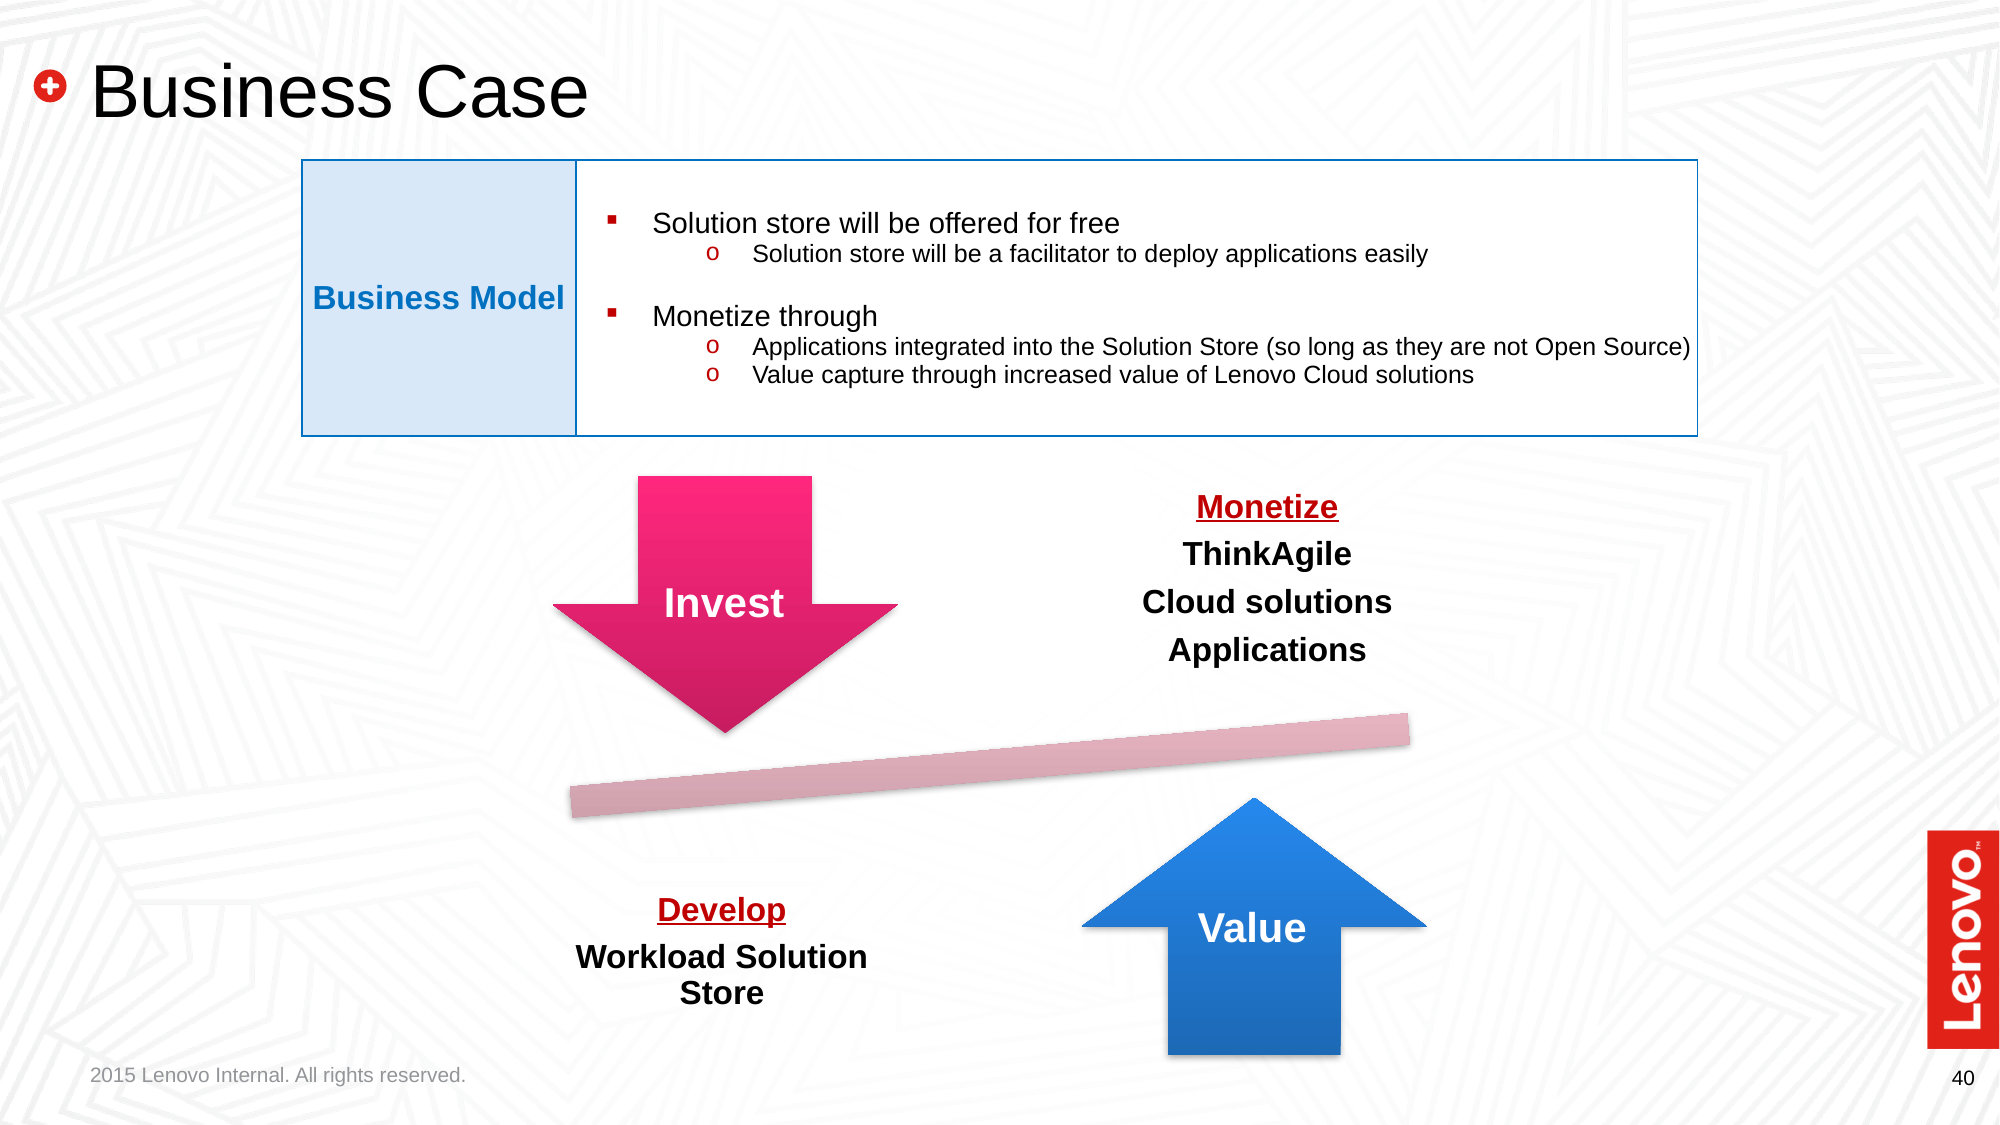

# Business Case
| Business Model | Solution store will be offered for free Solution store will be a facilitator to deploy applications easily Monetize through Applications integrated into the Solution Store (so long as they are not Open Source) Value capture through increased value of Lenovo Cloud solutions |
| --- | --- |
Monetize
ThinkAgile
Cloud solutions
Applications
Develop
Workload Solution Store
Invest
Value
2015 Lenovo Internal. All rights reserved.